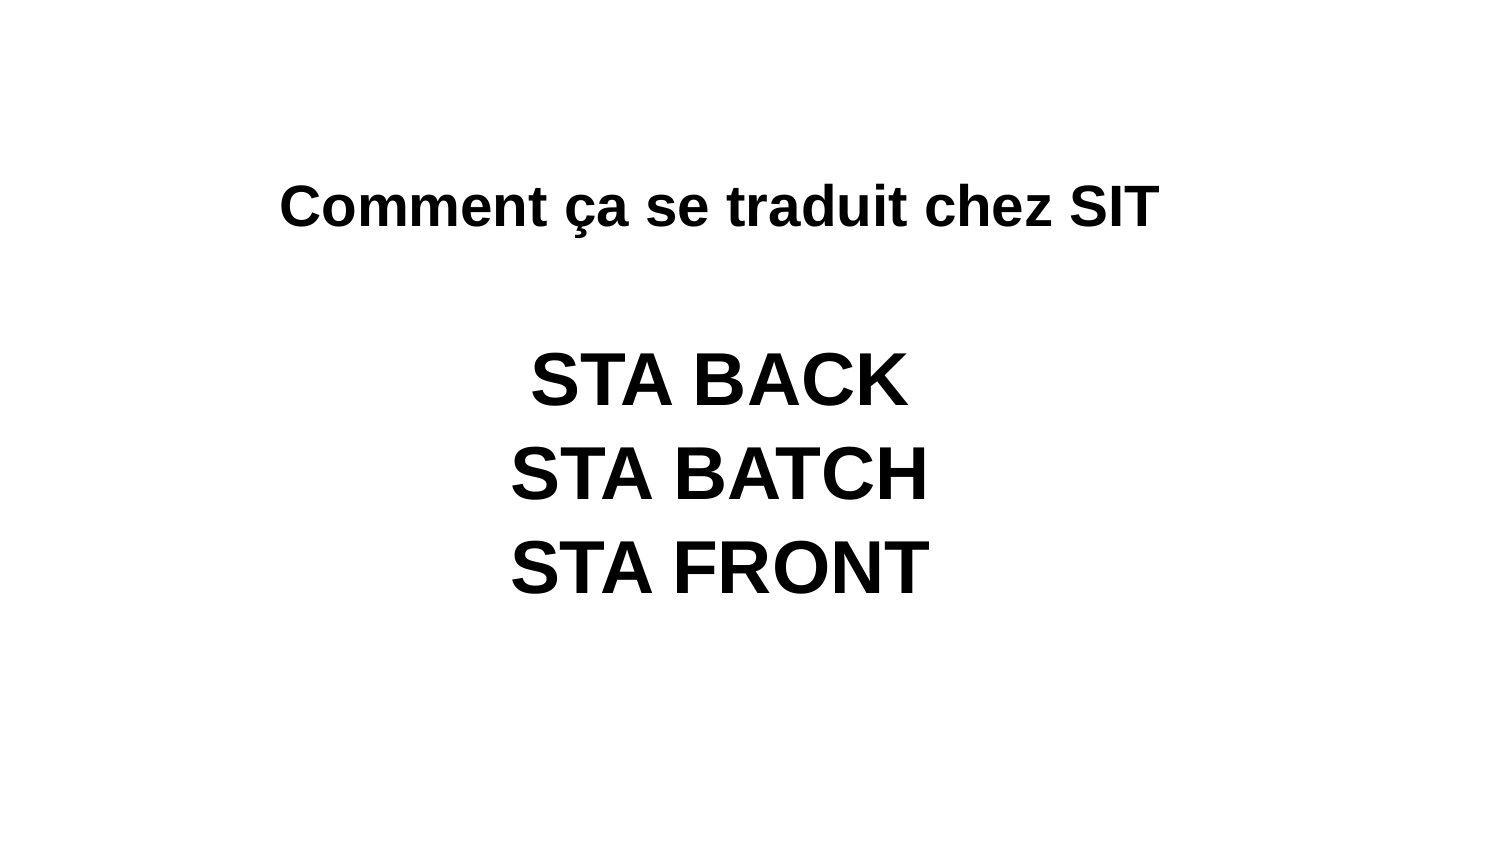

Comment ça se traduit chez SIT
STA BACK
STA BATCH
STA FRONT